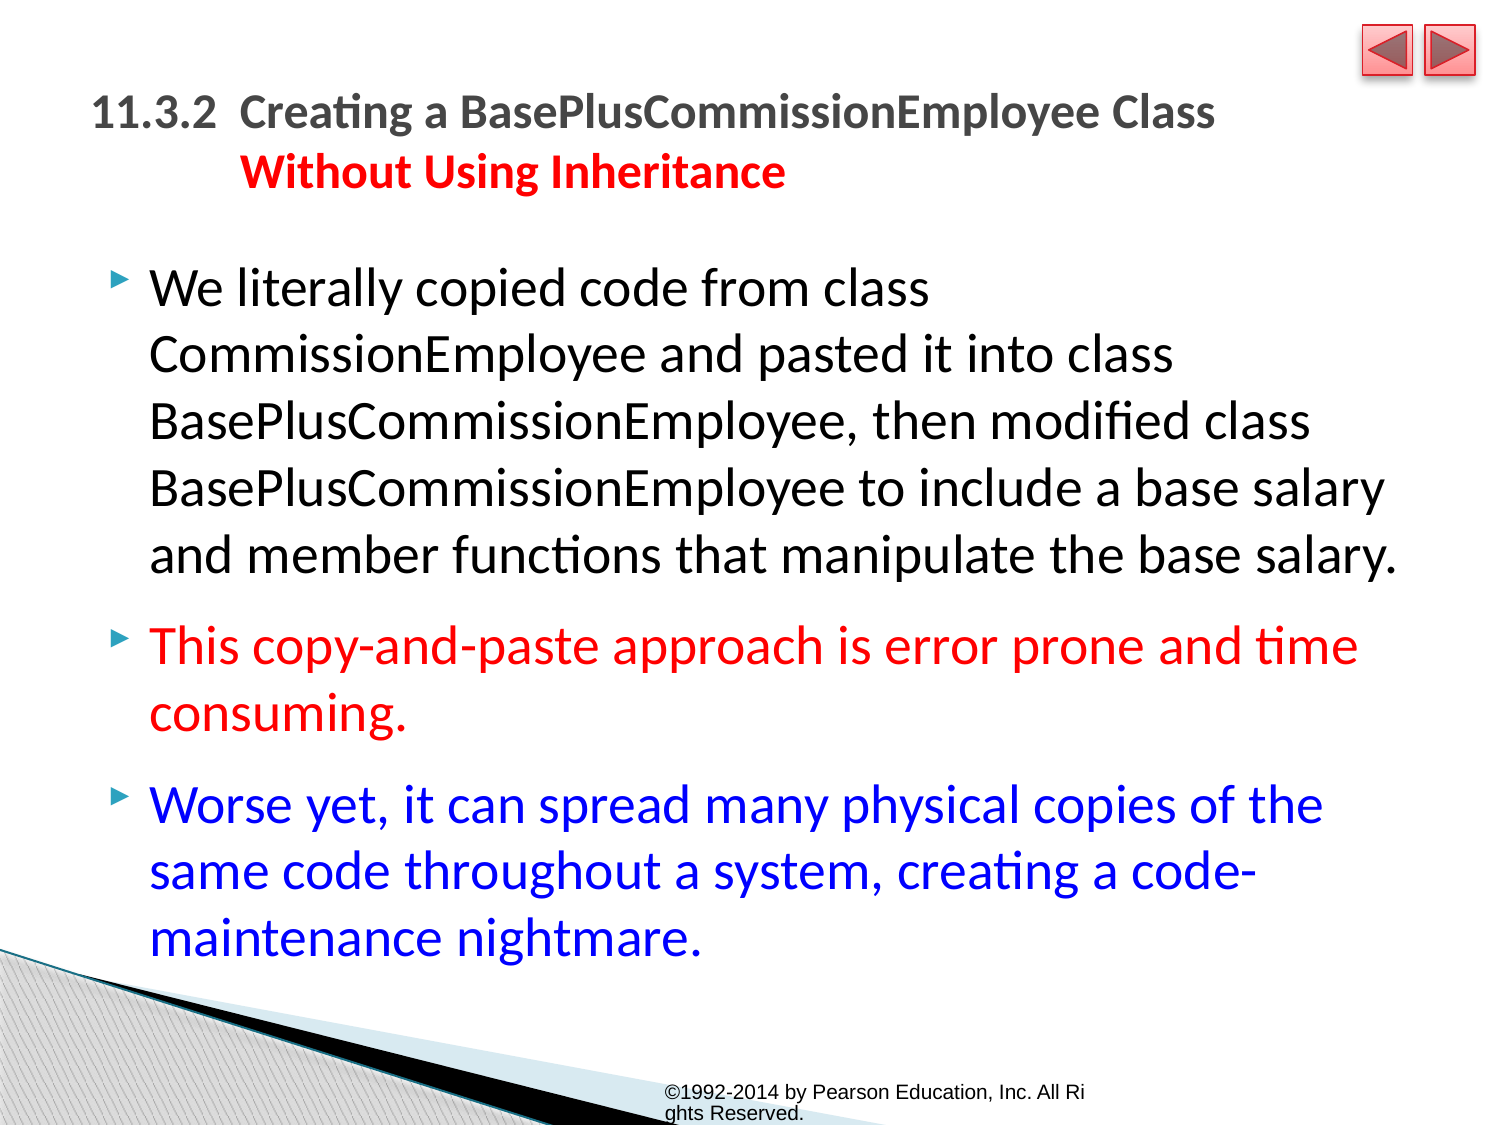

# 11.3.2 	Creating a BasePlusCommissionEmployee Class Without Using Inheritance
We literally copied code from class CommissionEmployee and pasted it into class BasePlusCommissionEmployee, then modified class BasePlusCommissionEmployee to include a base salary and member functions that manipulate the base salary.
This copy-and-paste approach is error prone and time consuming.
Worse yet, it can spread many physical copies of the same code throughout a system, creating a code-maintenance nightmare.
©1992-2014 by Pearson Education, Inc. All Rights Reserved.